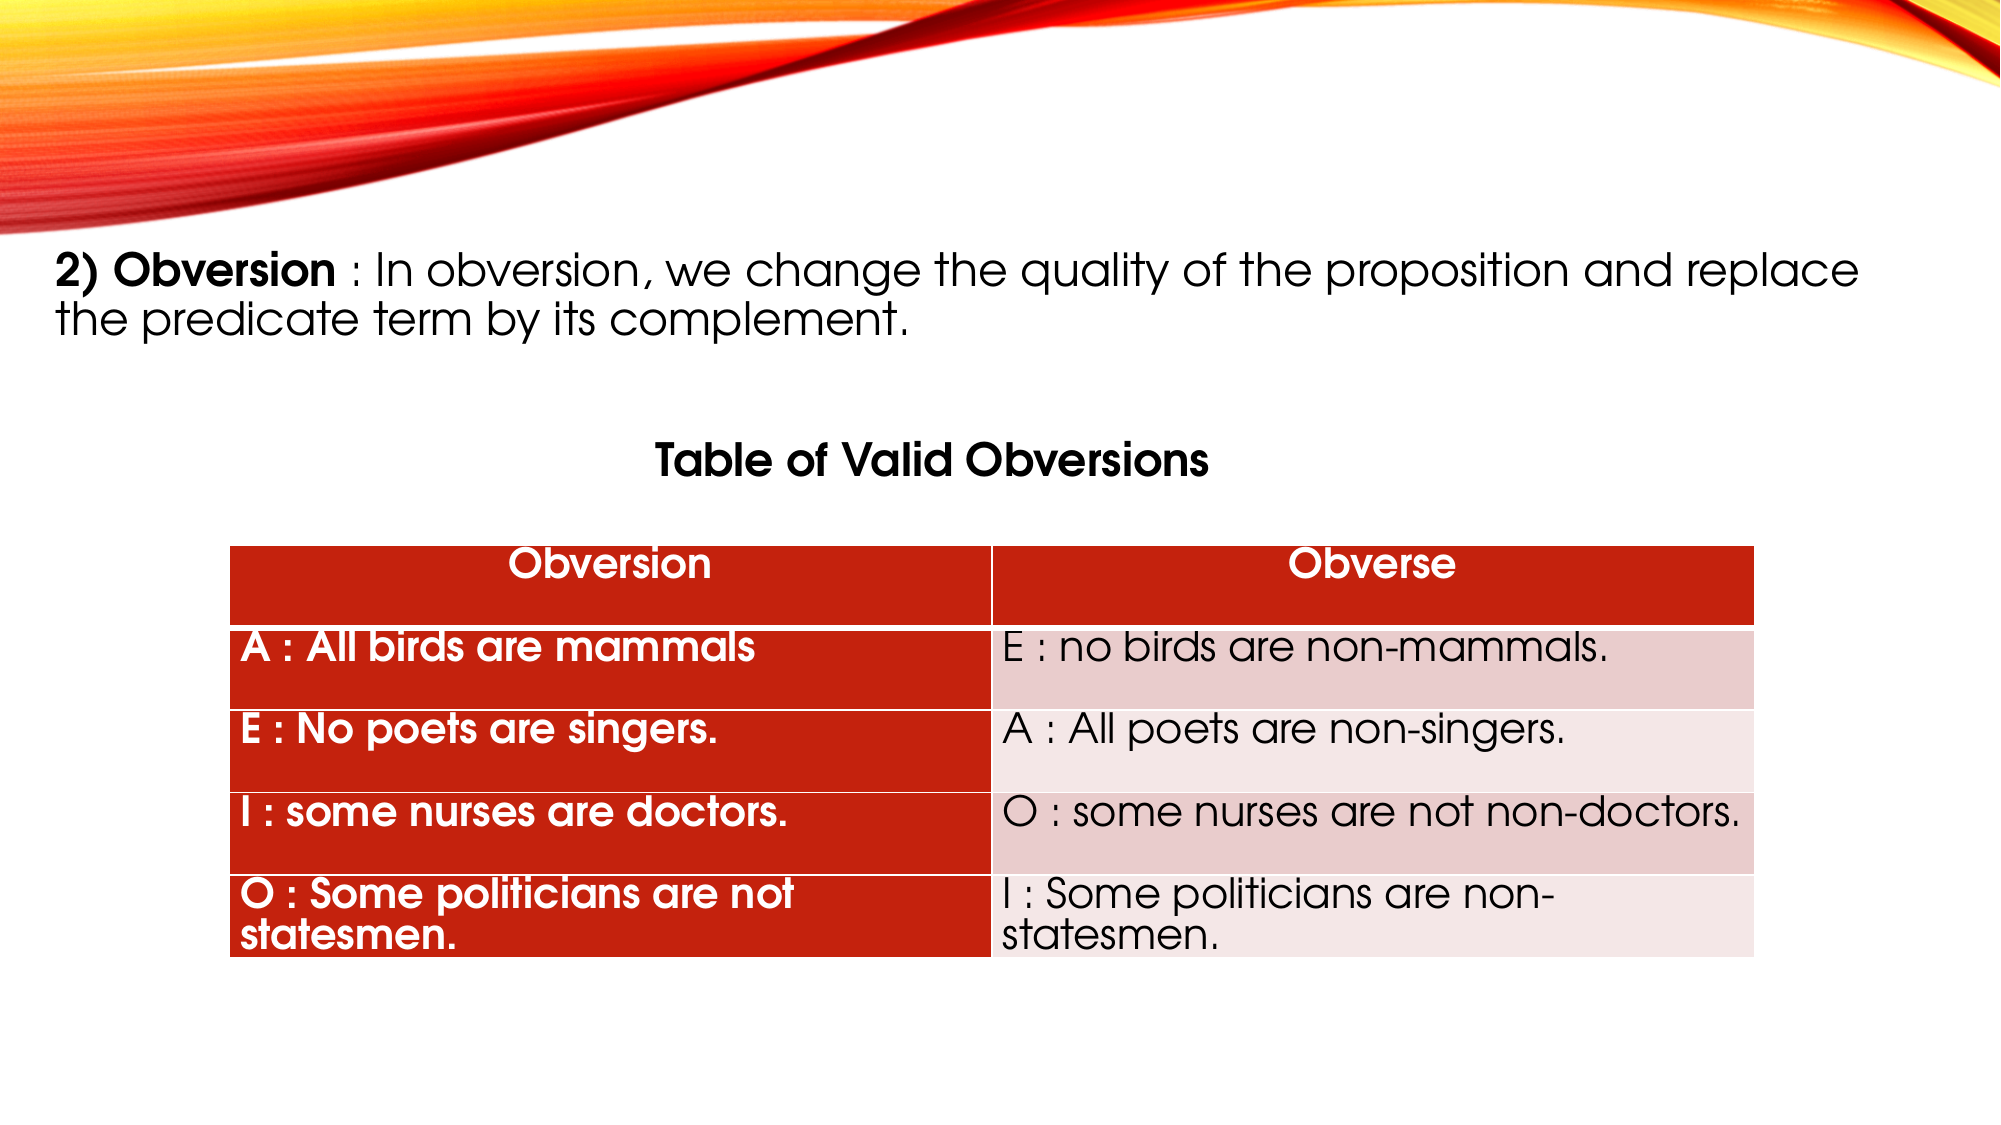

2) Obversion : In obversion, we change the quality of the proposition and replace the predicate term by its complement.

				Table of Valid Obversions

| Obversion | Obverse |
| --- | --- |
| A : All birds are mammals | E : no birds are non-mammals. |
| E : No poets are singers. | A : All poets are non-singers. |
| I : some nurses are doctors. | O : some nurses are not non-doctors. |
| O : Some politicians are not statesmen. | I : Some politicians are non-statesmen. |